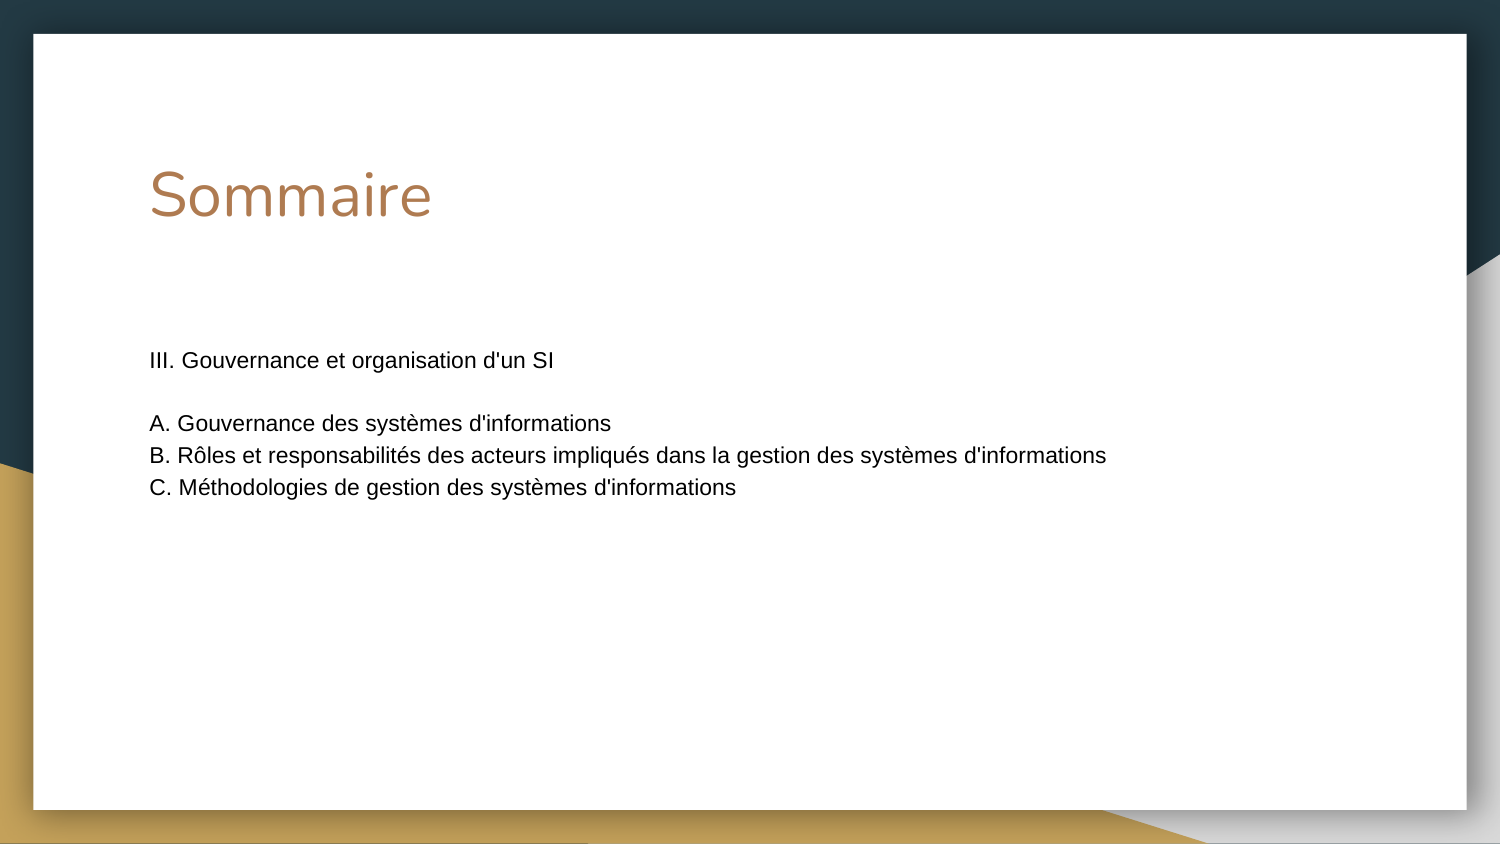

# Sommaire
III. Gouvernance et organisation d'un SI

A. Gouvernance des systèmes d'informations
B. Rôles et responsabilités des acteurs impliqués dans la gestion des systèmes d'informations
C. Méthodologies de gestion des systèmes d'informations